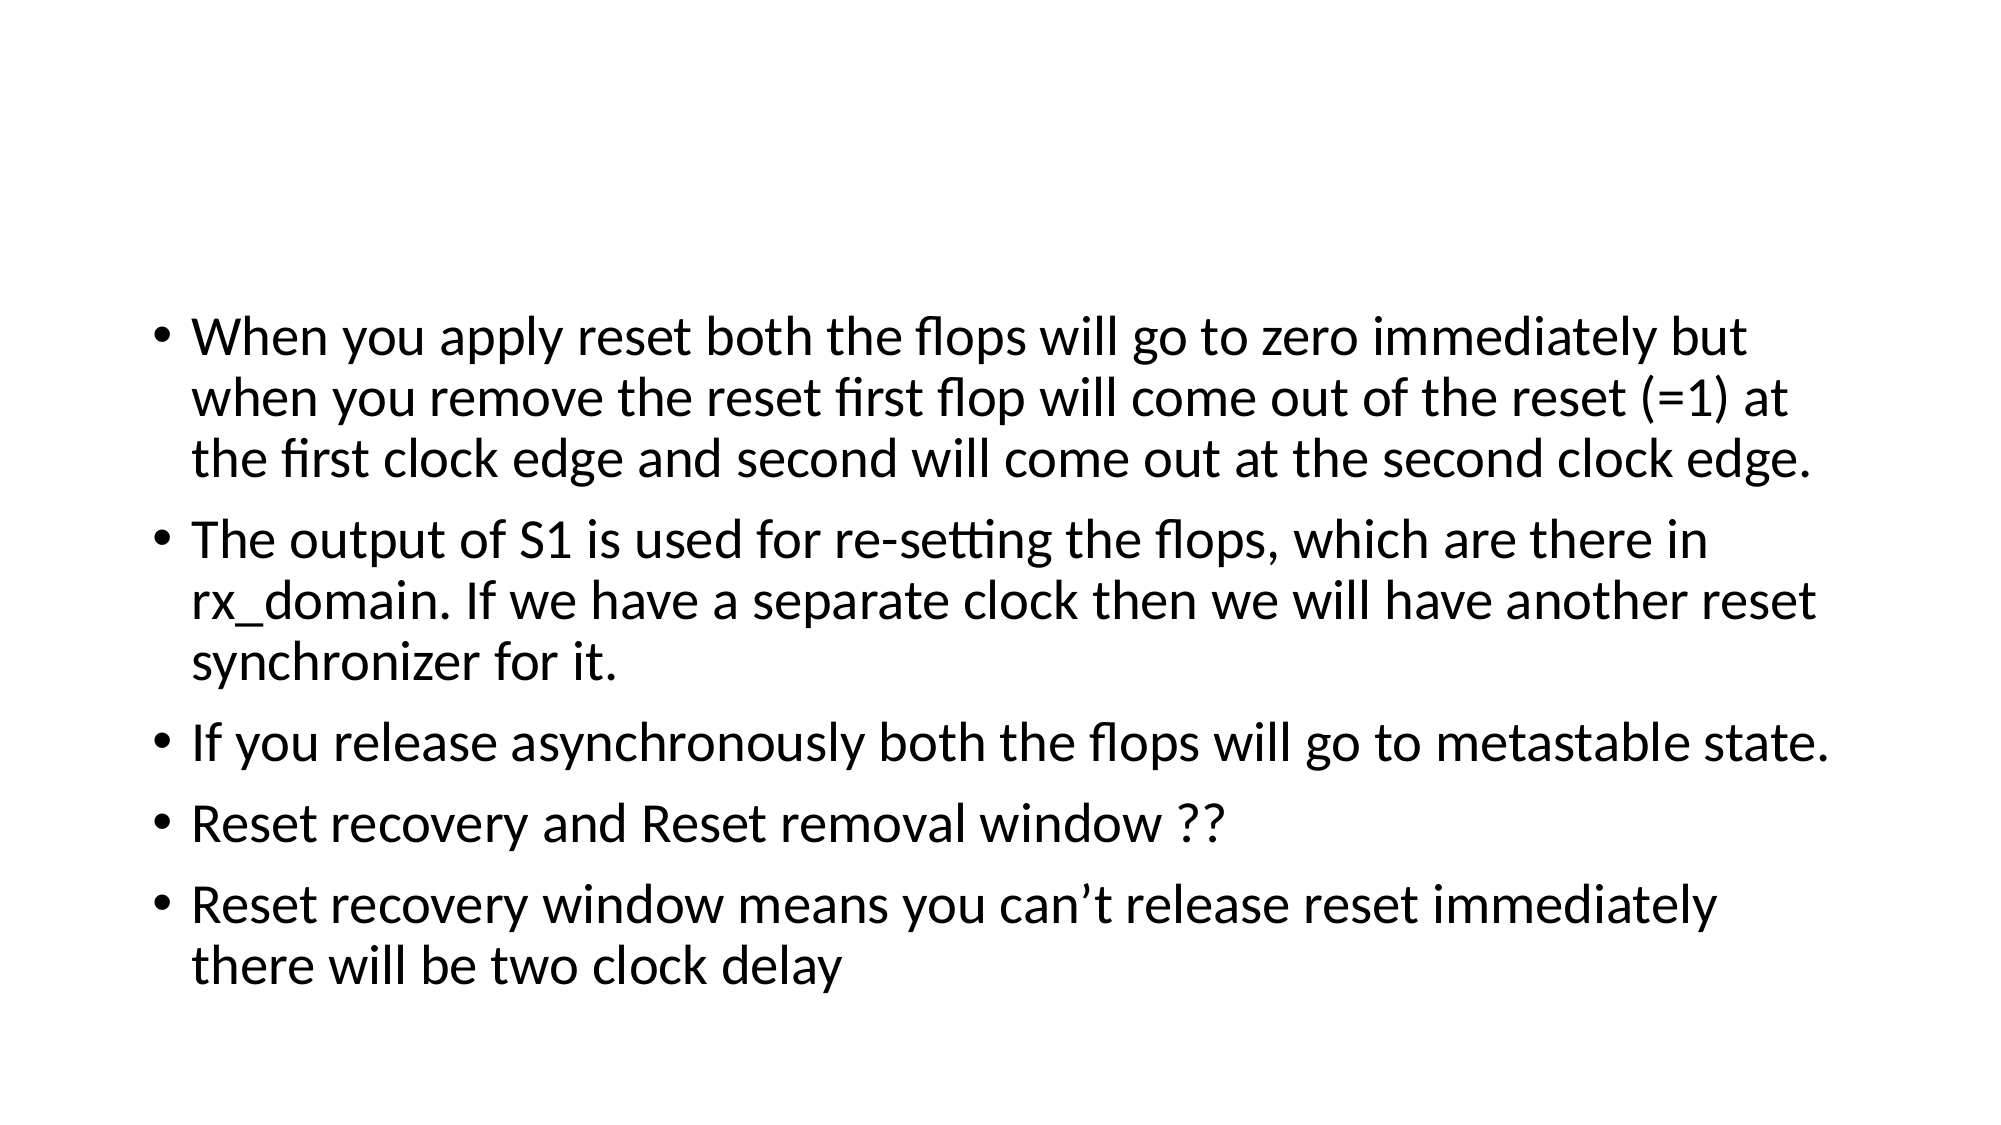

#
When you apply reset both the flops will go to zero immediately but when you remove the reset first flop will come out of the reset (=1) at the first clock edge and second will come out at the second clock edge.
The output of S1 is used for re-setting the flops, which are there in rx_domain. If we have a separate clock then we will have another reset synchronizer for it.
If you release asynchronously both the flops will go to metastable state.
Reset recovery and Reset removal window ??
Reset recovery window means you can’t release reset immediately there will be two clock delay